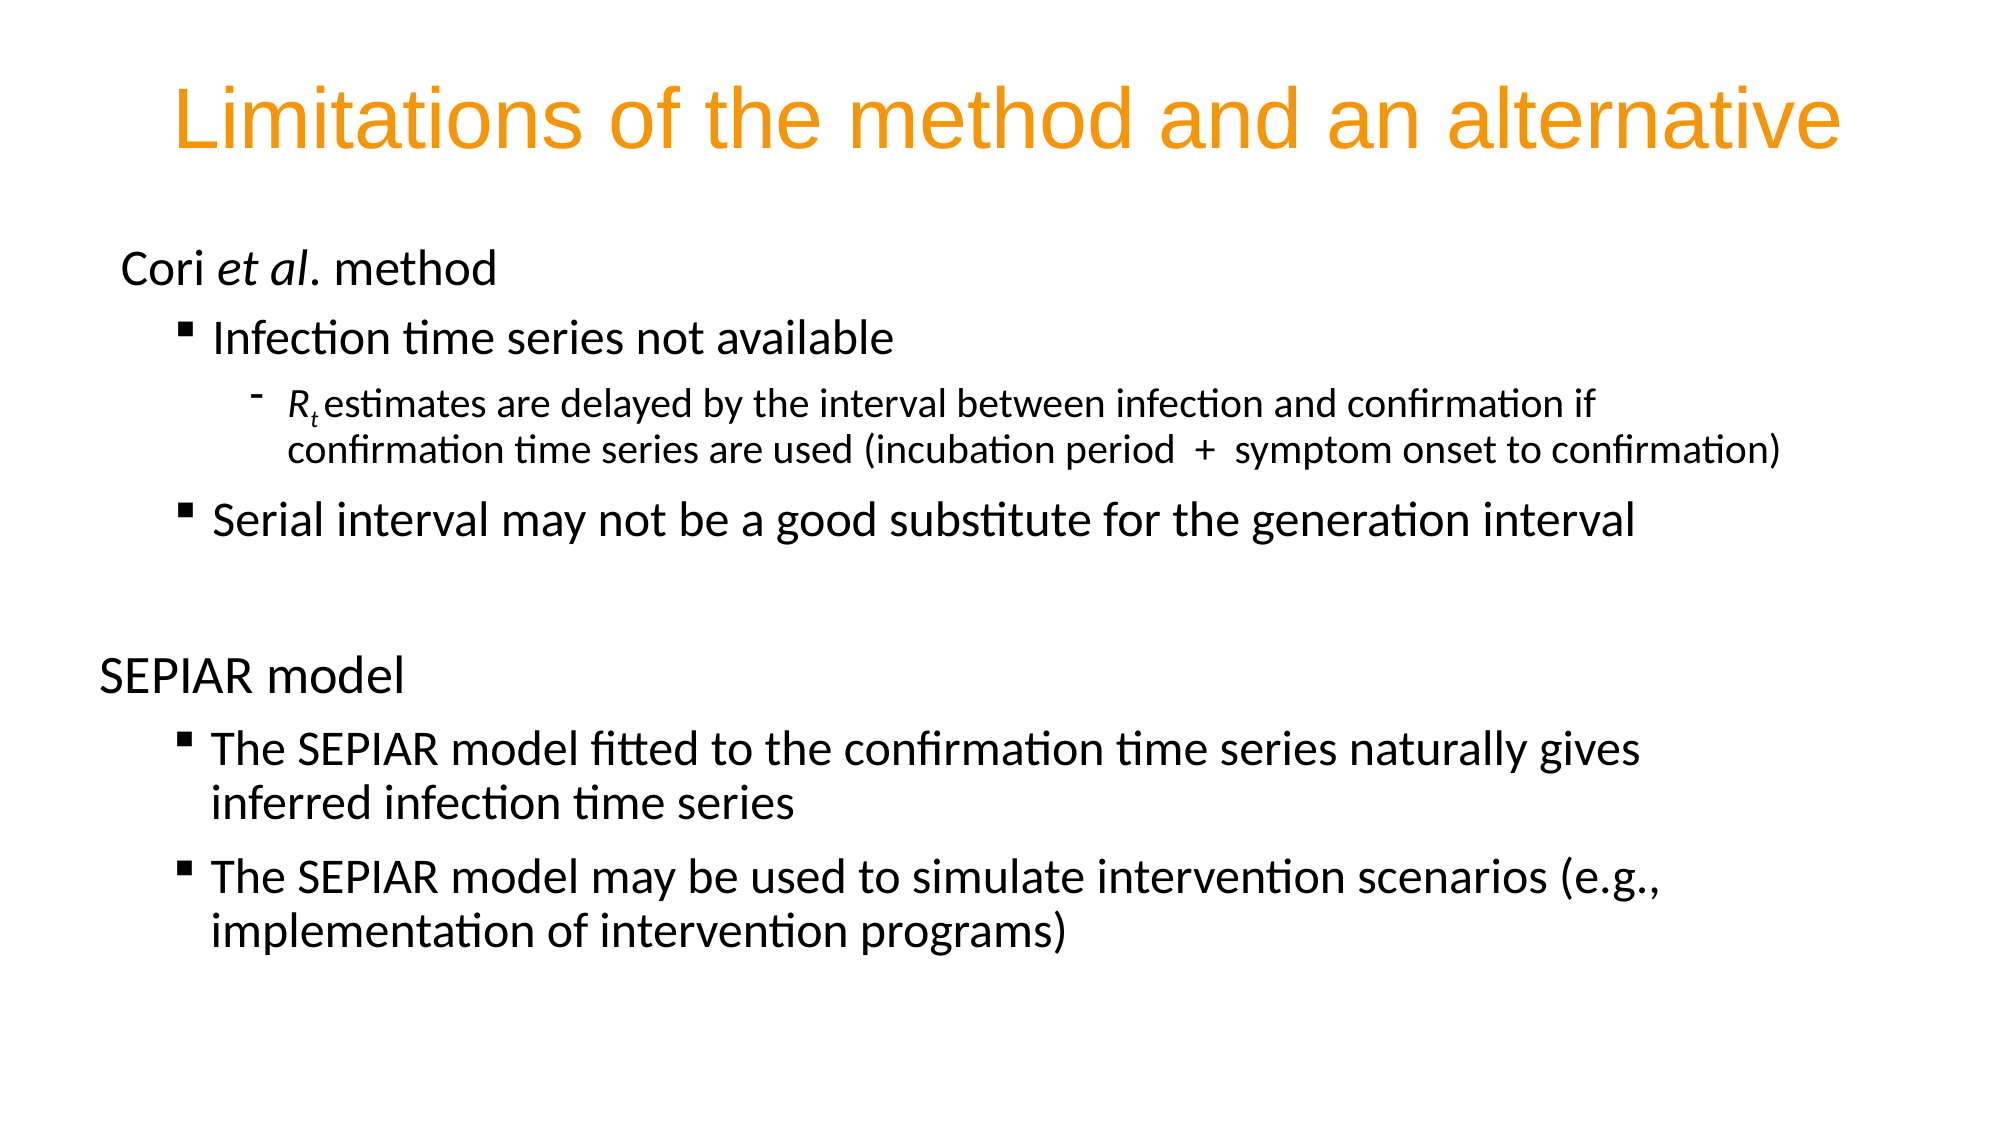

Limitations of the method and an alternative
Cori et al. method
Infection time series not available
Rt estimates are delayed by the interval between infection and confirmation if confirmation time series are used (incubation period  +  symptom onset to confirmation)
Serial interval may not be a good substitute for the generation interval
SEPIAR model
The SEPIAR model fitted to the confirmation time series naturally gives inferred infection time series
The SEPIAR model may be used to simulate intervention scenarios (e.g., implementation of intervention programs)